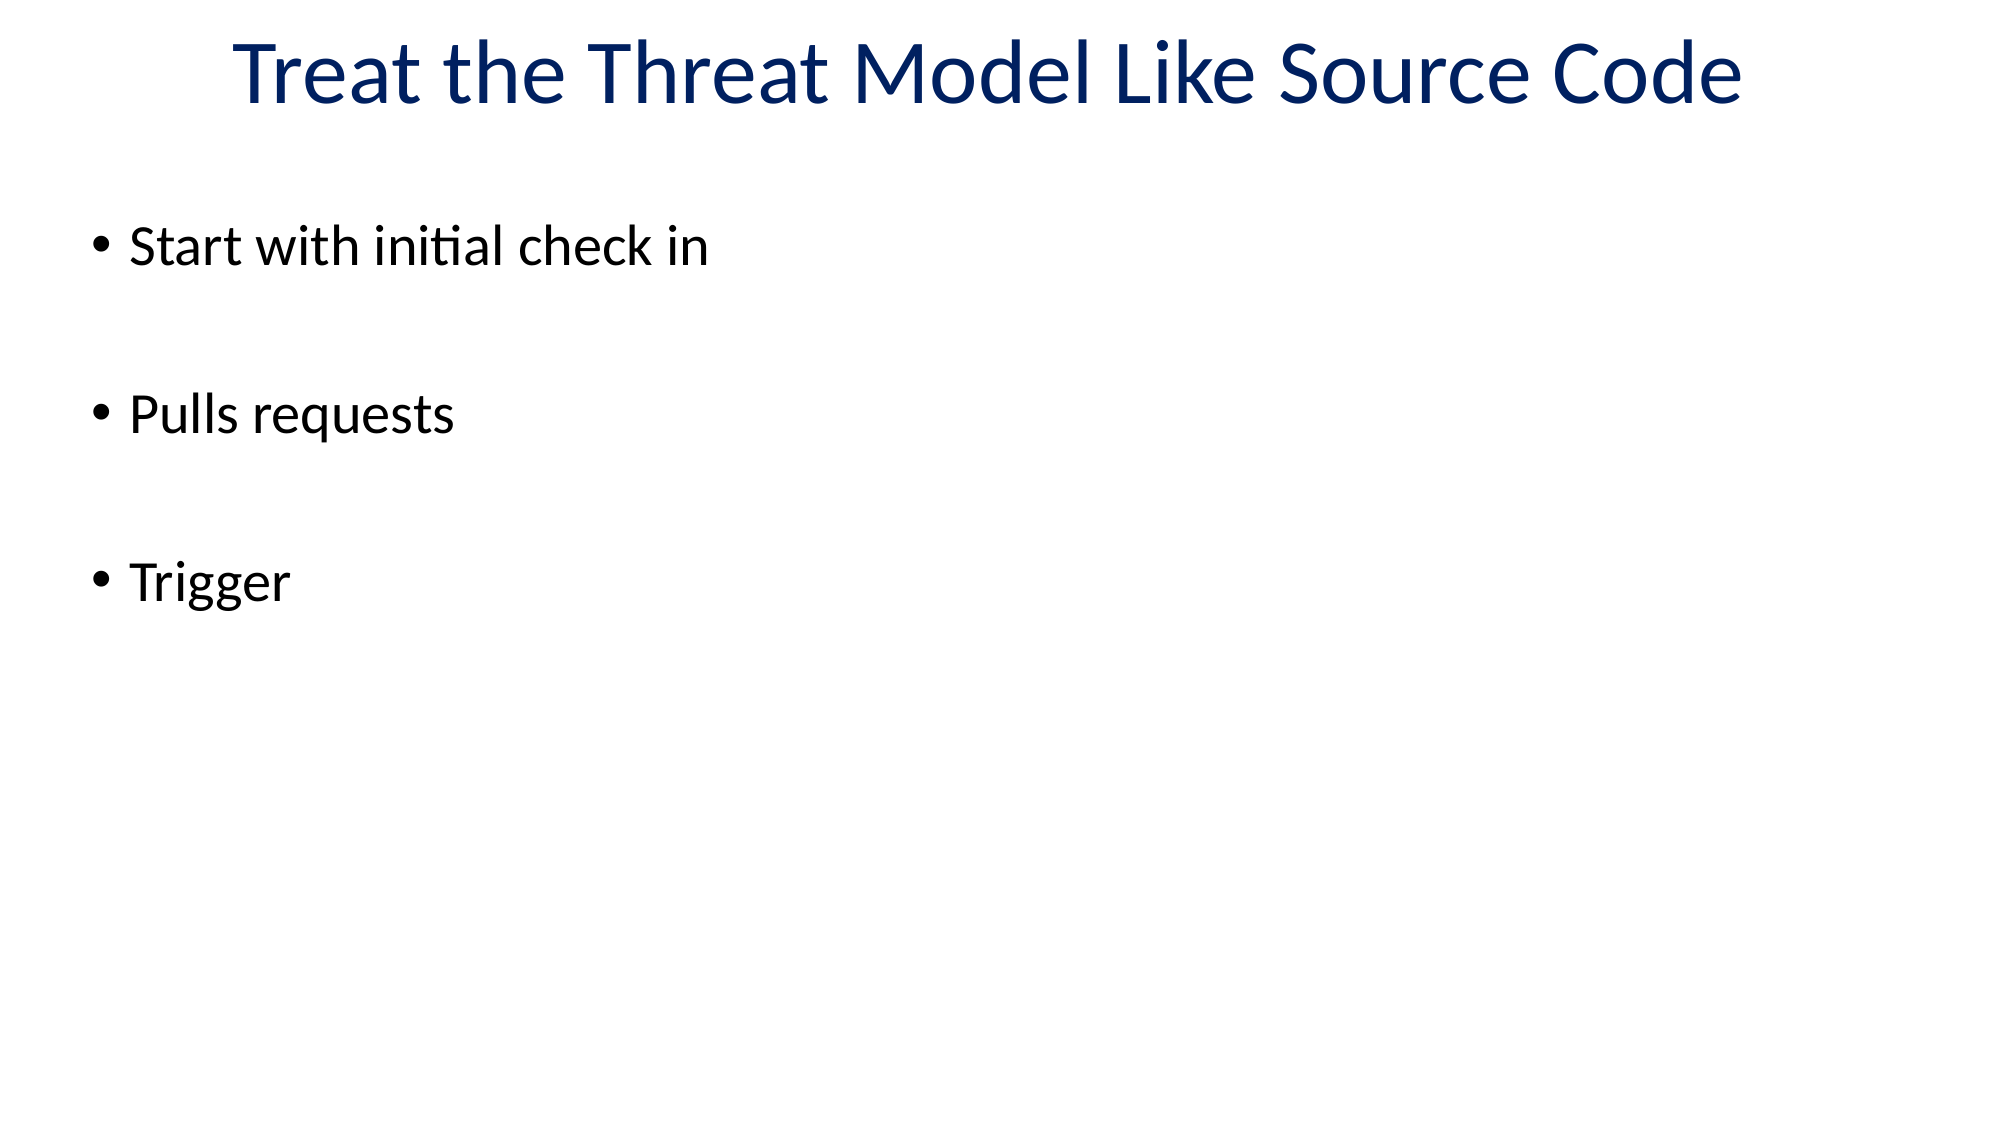

# Treat the Threat Model Like Source Code
Start with initial check in

Pulls requests

Trigger